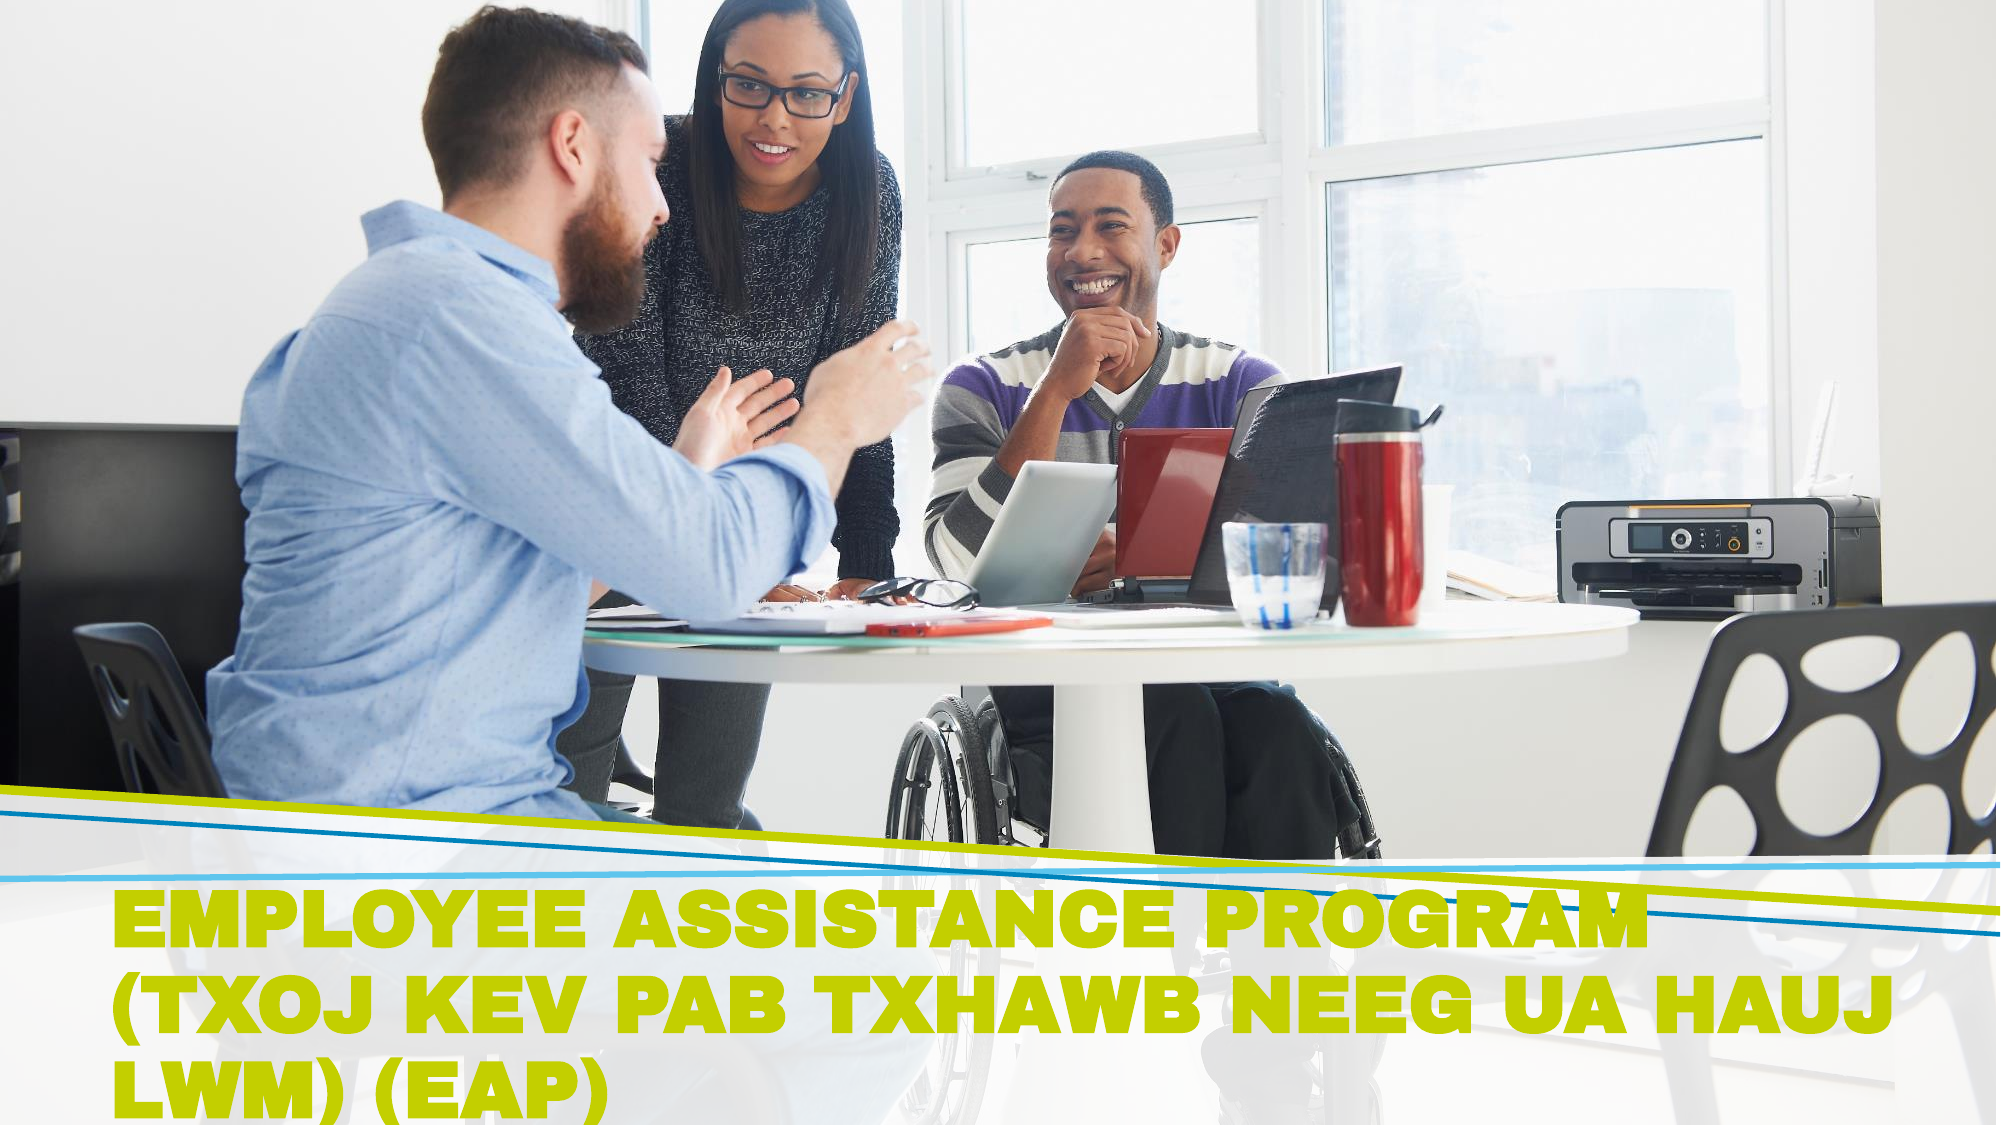

# Employee Assistance Program (Txoj Kev Pab Txhawb Neeg Ua Hauj Lwm) (EAP)